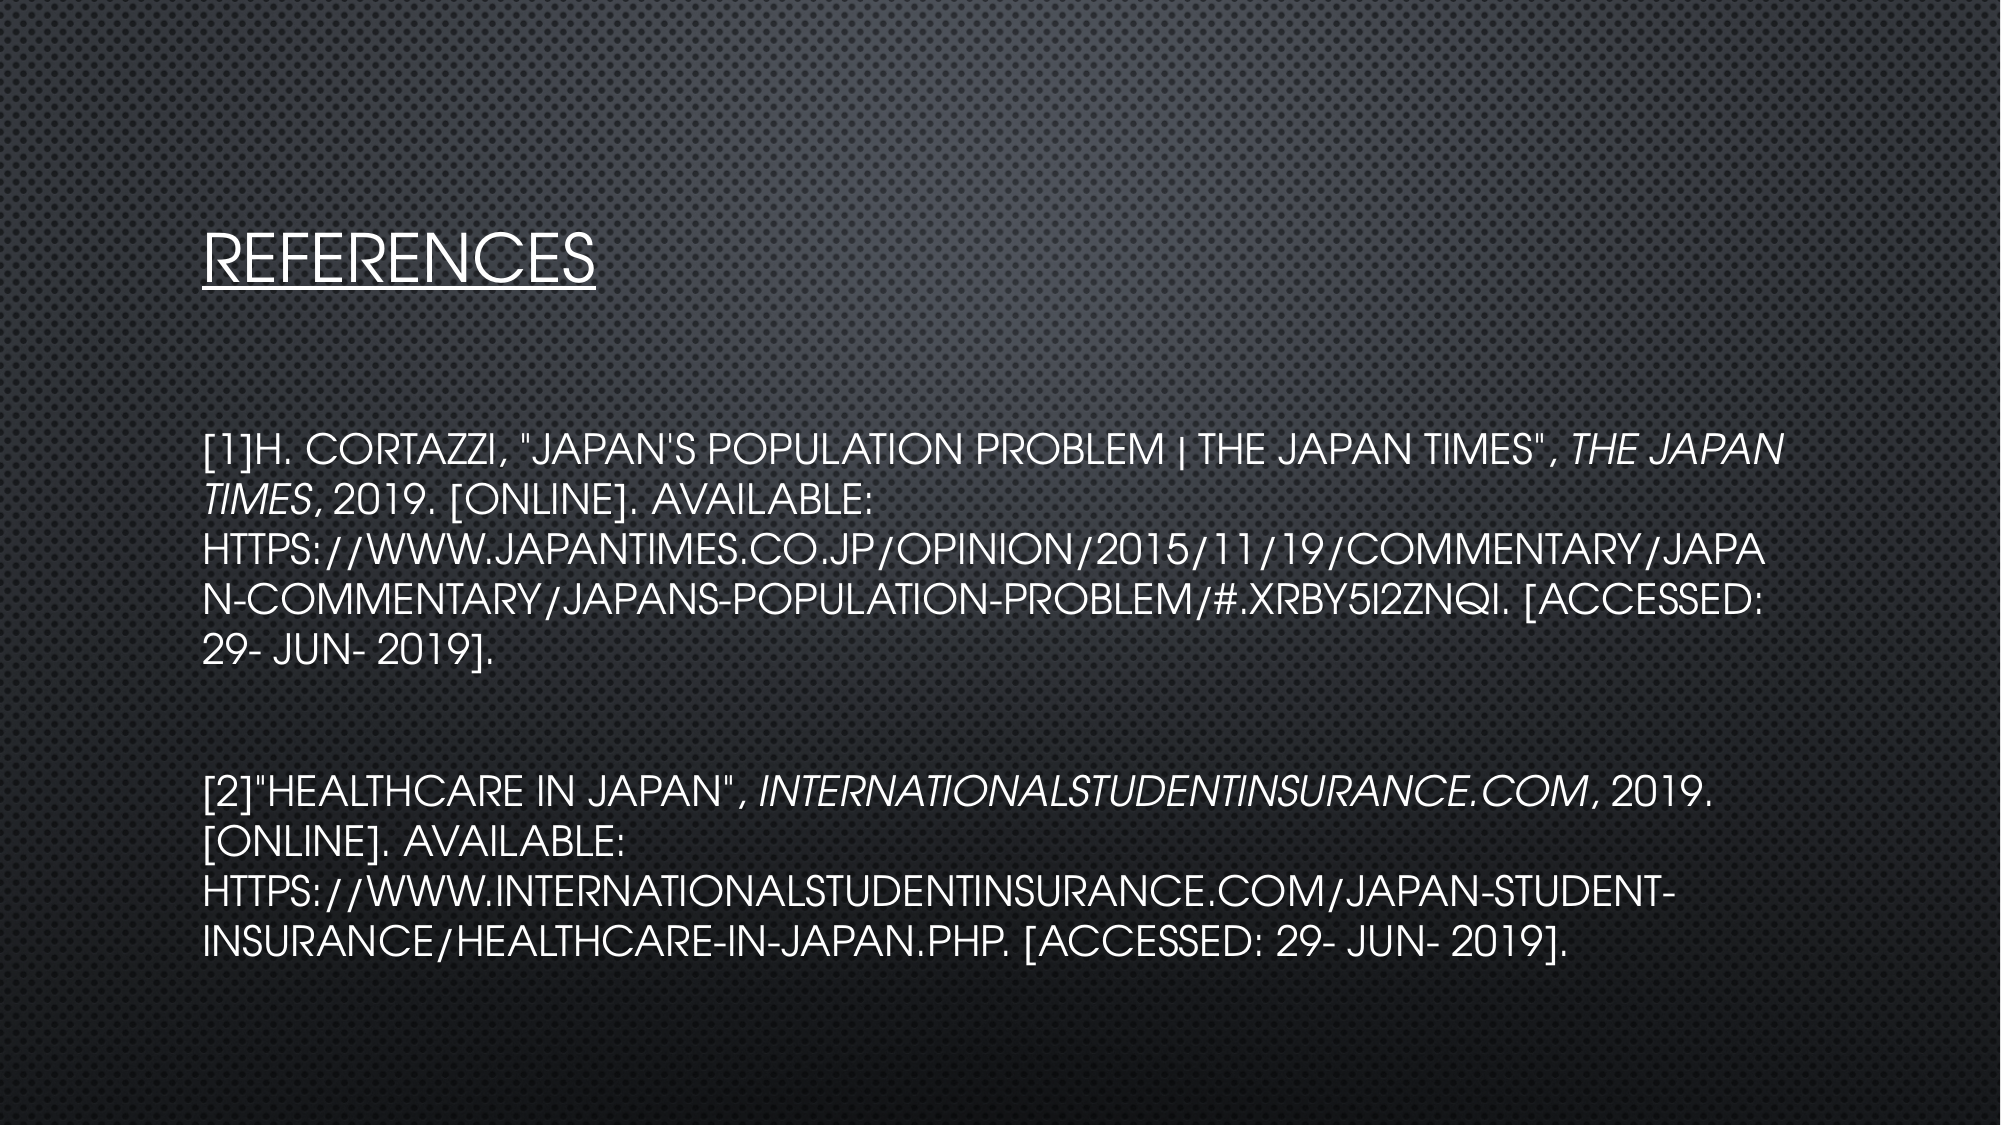

# References
[1]H. Cortazzi, "Japan's population problem | The Japan Times", The Japan Times, 2019. [Online]. Available: https://www.japantimes.co.jp/opinion/2015/11/19/commentary/japan-commentary/japans-population-problem/#.XRbY5i2ZNQI. [Accessed: 29- Jun- 2019].

[2]"Healthcare in Japan", Internationalstudentinsurance.com, 2019. [Online]. Available: https://www.internationalstudentinsurance.com/japan-student-insurance/healthcare-in-japan.php. [Accessed: 29- Jun- 2019].